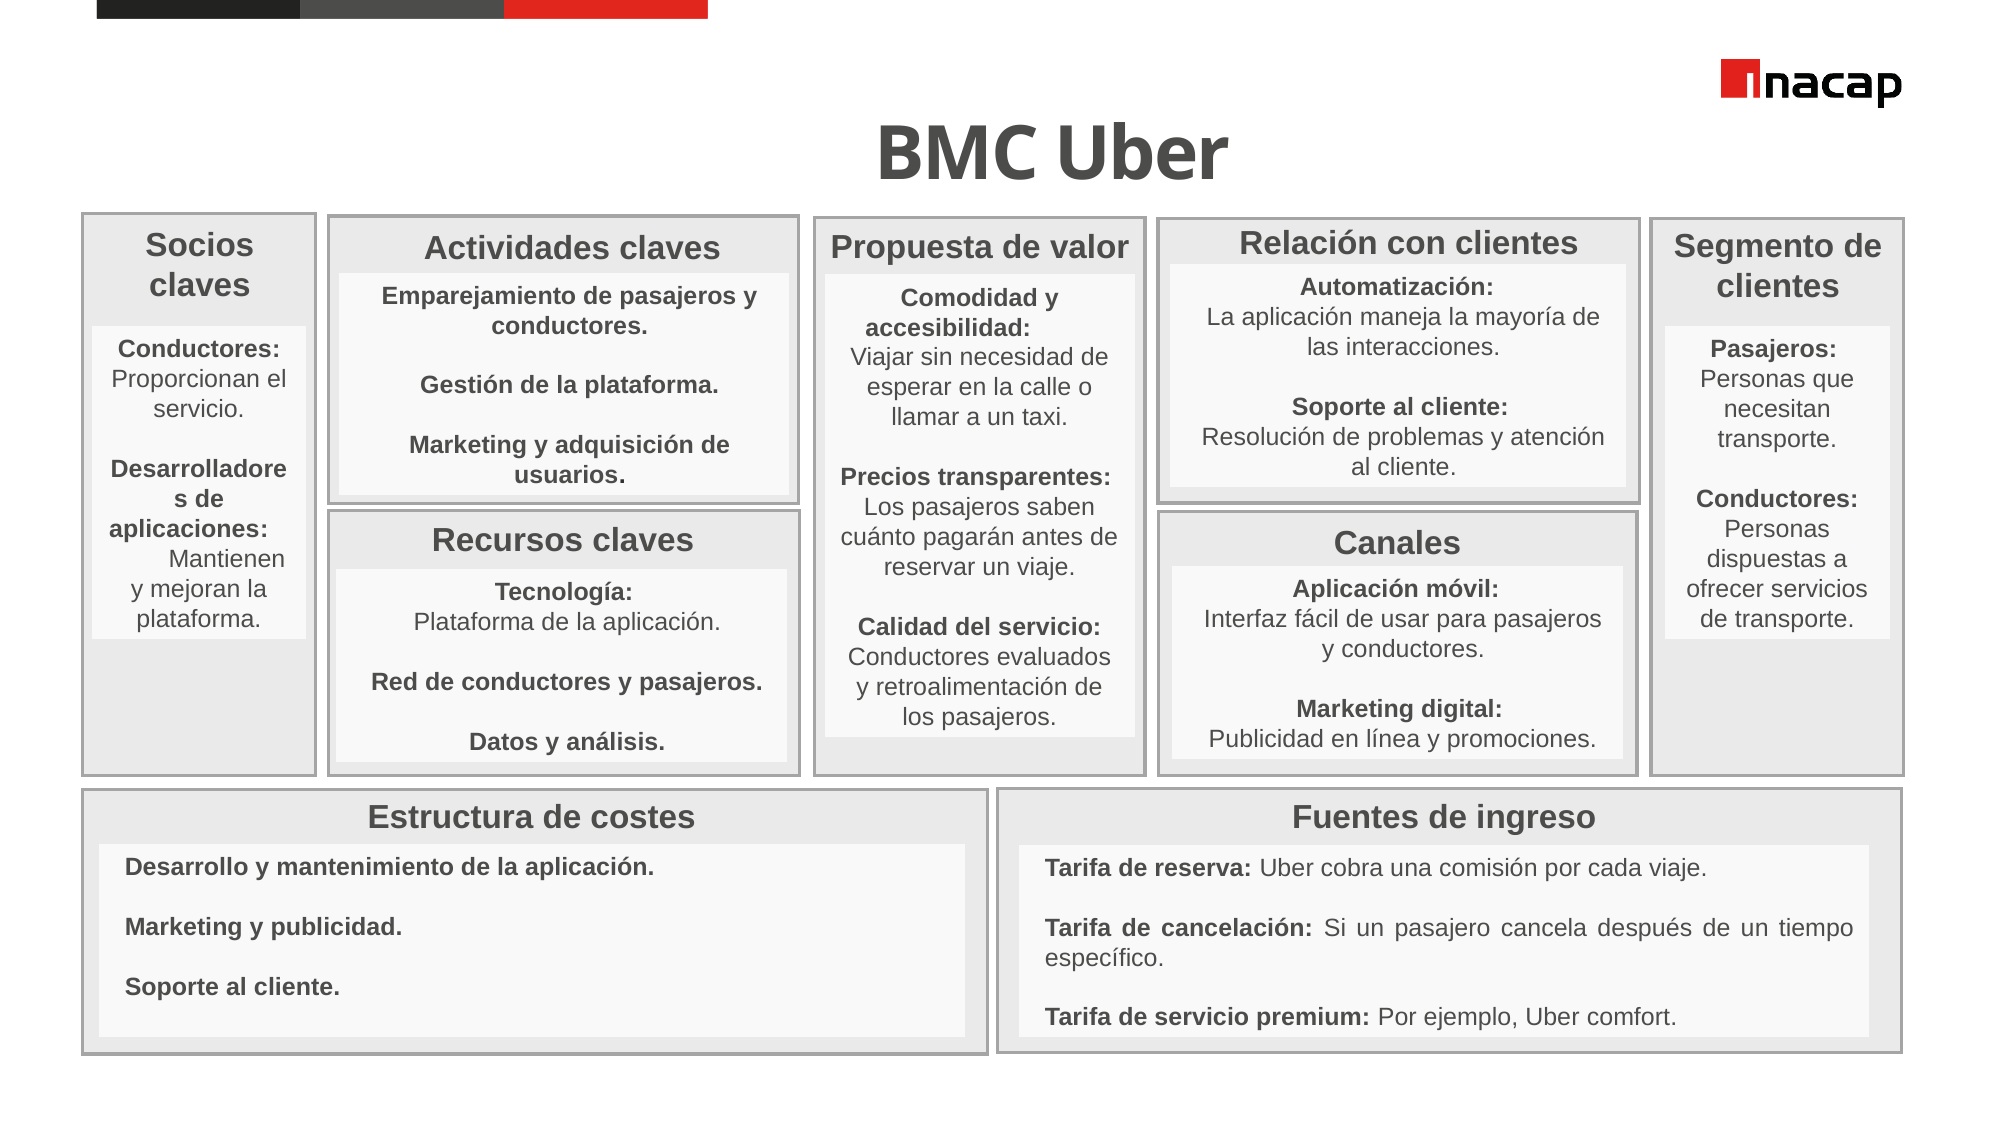

BMC Uber

Relación con clientes
Socios claves

Segmento de clientes

Propuesta de valor

Actividades claves
Automatización:
La aplicación maneja la mayoría de las interacciones.

Soporte al cliente:
Resolución de problemas y atención al cliente.
Emparejamiento de pasajeros y conductores.

Gestión de la plataforma.

Marketing y adquisición de usuarios.
Comodidad y accesibilidad:
Viajar sin necesidad de esperar en la calle o llamar a un taxi.

Precios transparentes:
Los pasajeros saben cuánto pagarán antes de reservar un viaje.

Calidad del servicio:
Conductores evaluados y retroalimentación de los pasajeros.
Conductores: Proporcionan el servicio.

Desarrolladores de aplicaciones:            Mantienen y mejoran la plataforma.
Pasajeros:
Personas que necesitan transporte.

Conductores:
Personas dispuestas a ofrecer servicios de transporte.
Recursos claves

Canales
Aplicación móvil:
Interfaz fácil de usar para pasajeros y conductores.

Marketing digital:
Publicidad en línea y promociones.
Tecnología:
Plataforma de la aplicación.

Red de conductores y pasajeros.

Datos y análisis.
Estructura de costes

Fuentes de ingreso

Desarrollo y mantenimiento de la aplicación.

Marketing y publicidad.

Soporte al cliente.

Tarifa de reserva: Uber cobra una comisión por cada viaje.

Tarifa de cancelación: Si un pasajero cancela después de un tiempo específico.

Tarifa de servicio premium: Por ejemplo, Uber comfort.